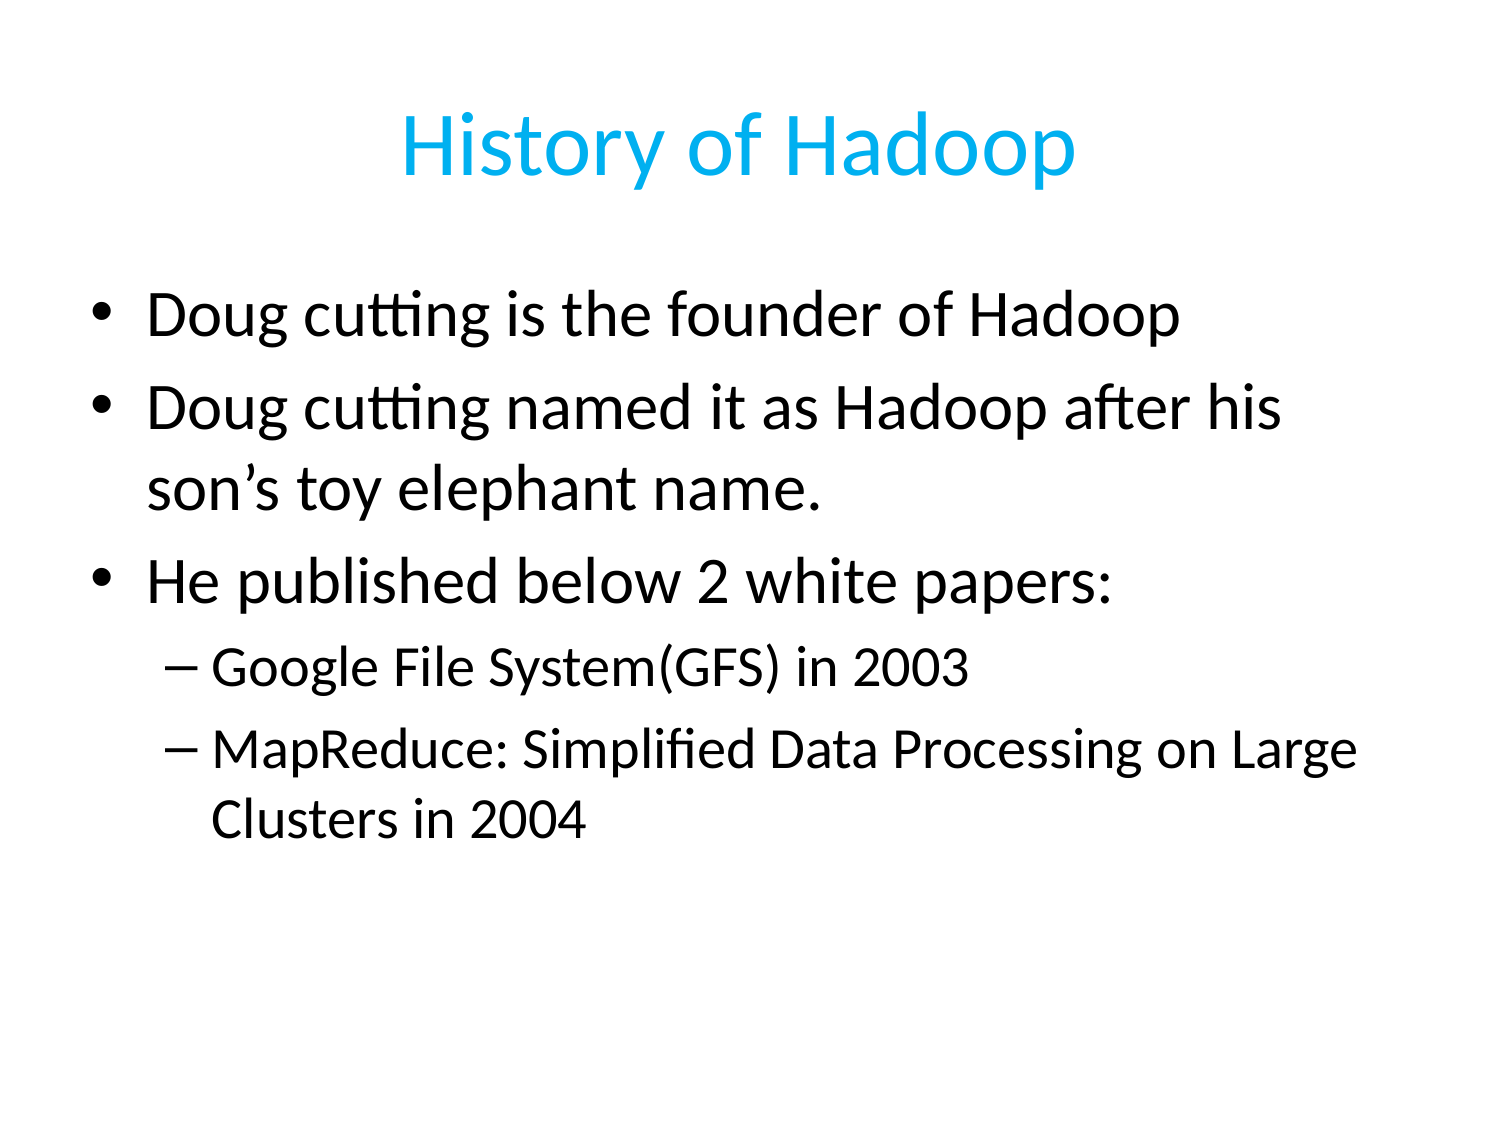

# History of Hadoop
Doug cutting is the founder of Hadoop
Doug cutting named it as Hadoop after his son’s toy elephant name.
He published below 2 white papers:
Google File System(GFS) in 2003
MapReduce: Simplified Data Processing on Large Clusters in 2004